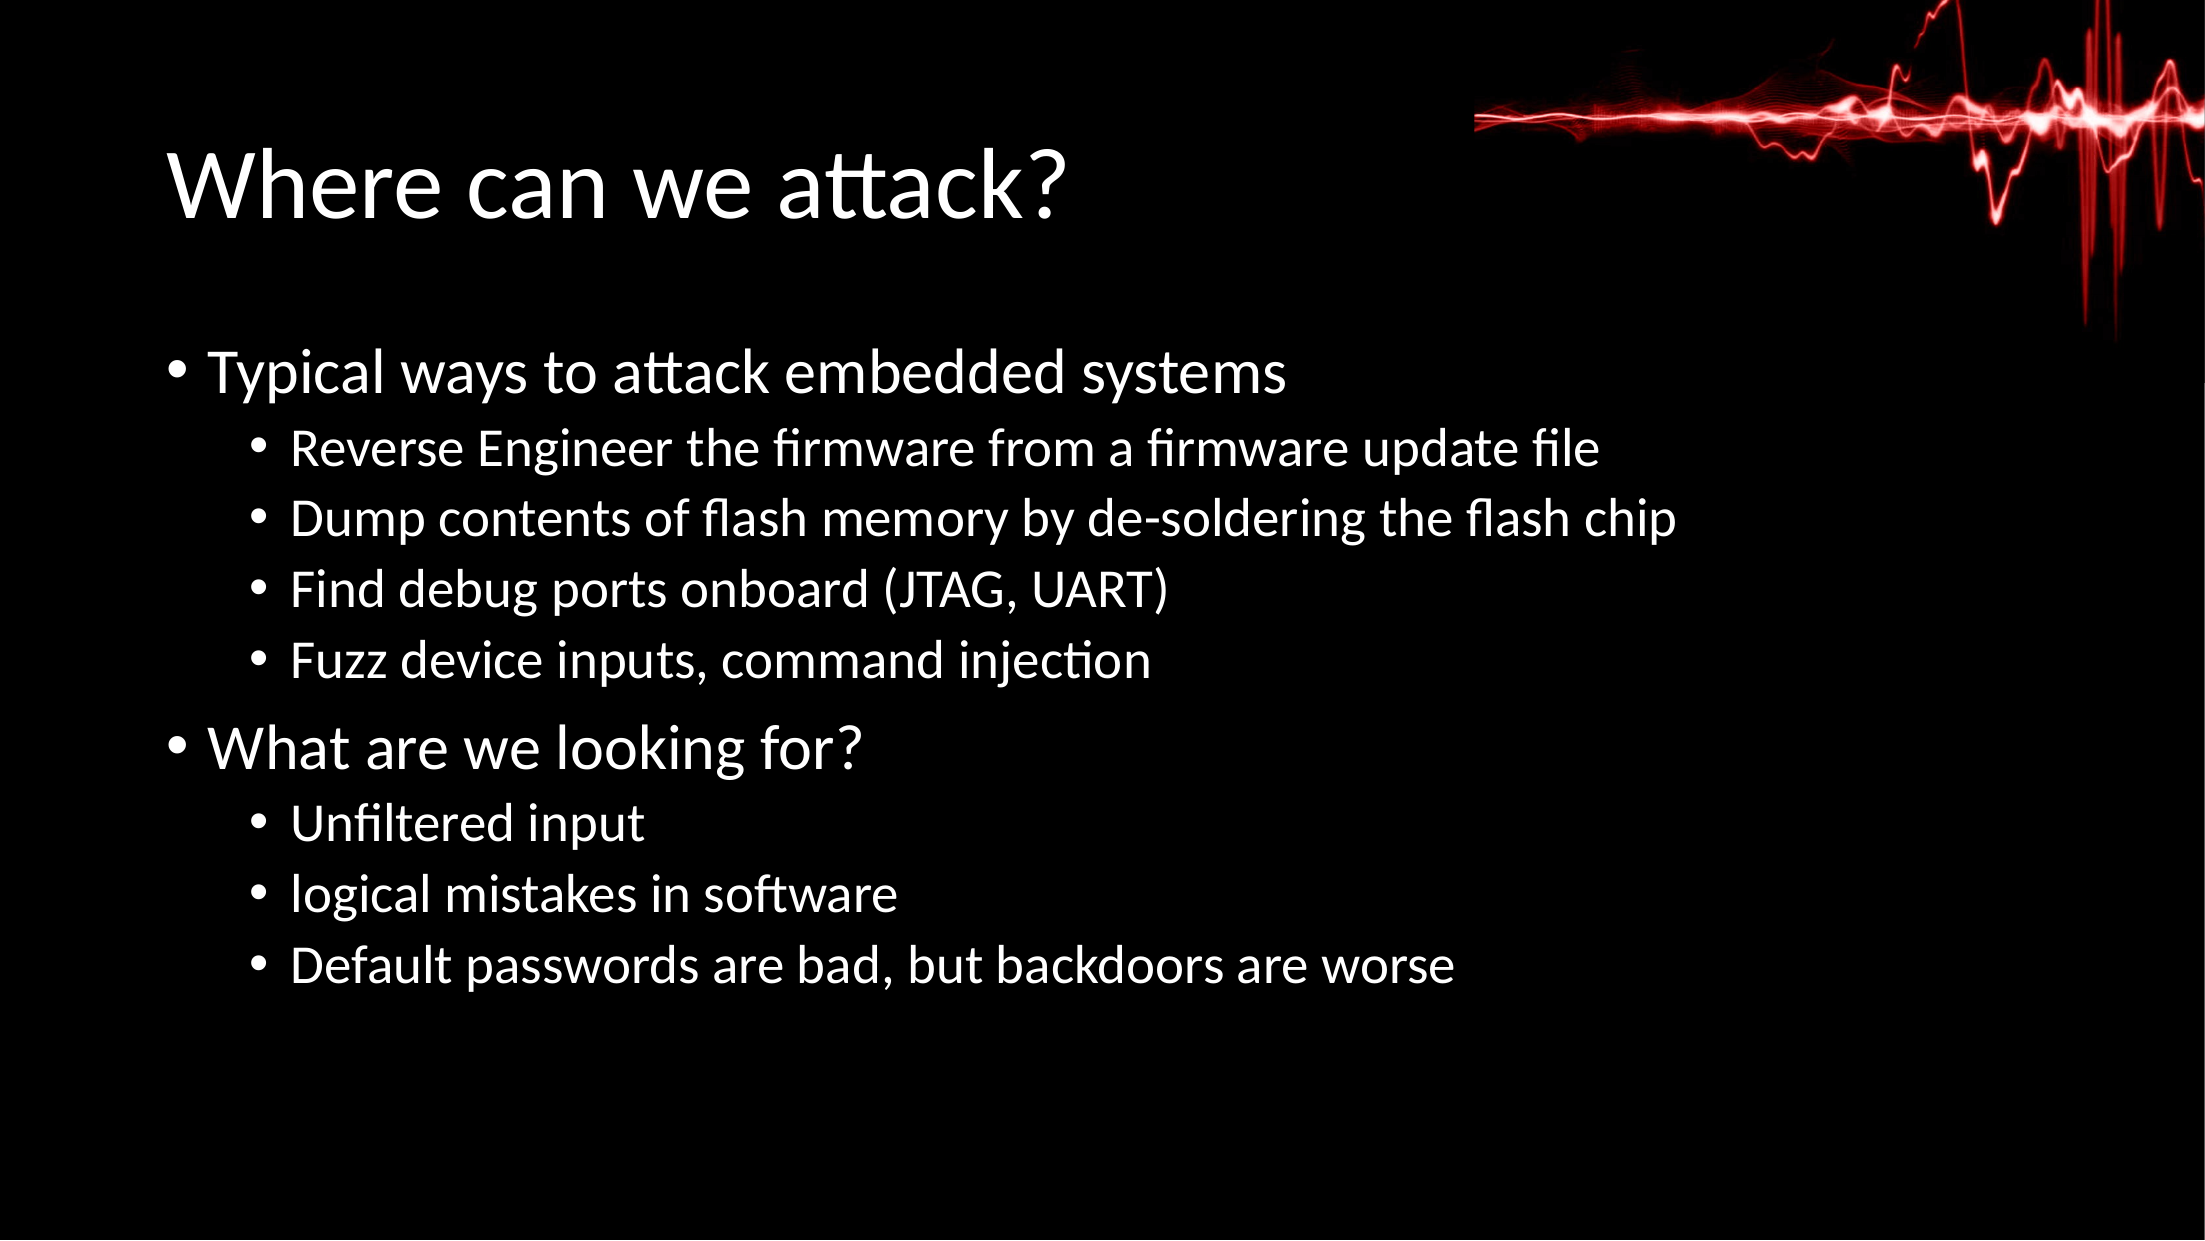

# Where can we attack?
Typical ways to attack embedded systems
Reverse Engineer the firmware from a firmware update file
Dump contents of flash memory by de-soldering the flash chip
Find debug ports onboard (JTAG, UART)
Fuzz device inputs, command injection
What are we looking for?
Unfiltered input
logical mistakes in software
Default passwords are bad, but backdoors are worse